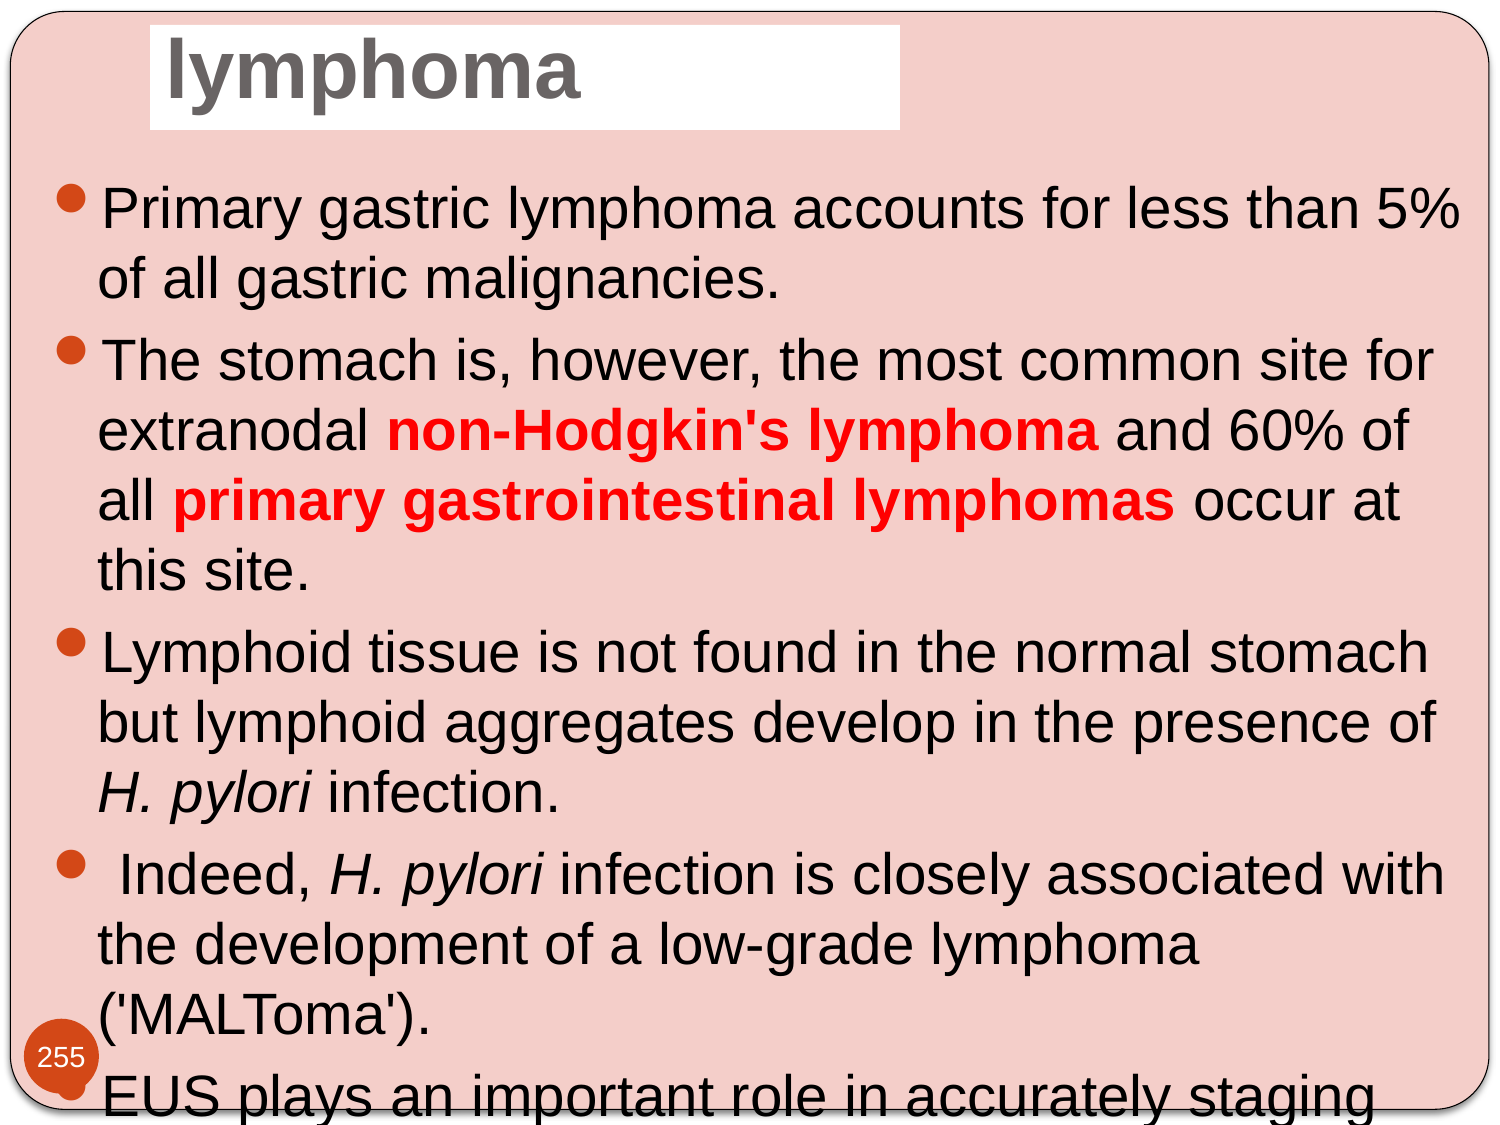

# Gastric lymphoma
Primary gastric lymphoma accounts for less than 5% of all gastric malignancies.
The stomach is, however, the most common site for extranodal non-Hodgkin's lymphoma and 60% of all primary gastrointestinal lymphomas occur at this site.
Lymphoid tissue is not found in the normal stomach but lymphoid aggregates develop in the presence of H. pylori infection.
 Indeed, H. pylori infection is closely associated with the development of a low-grade lymphoma ('MALToma').
EUS plays an important role in accurately staging these lesions.
255